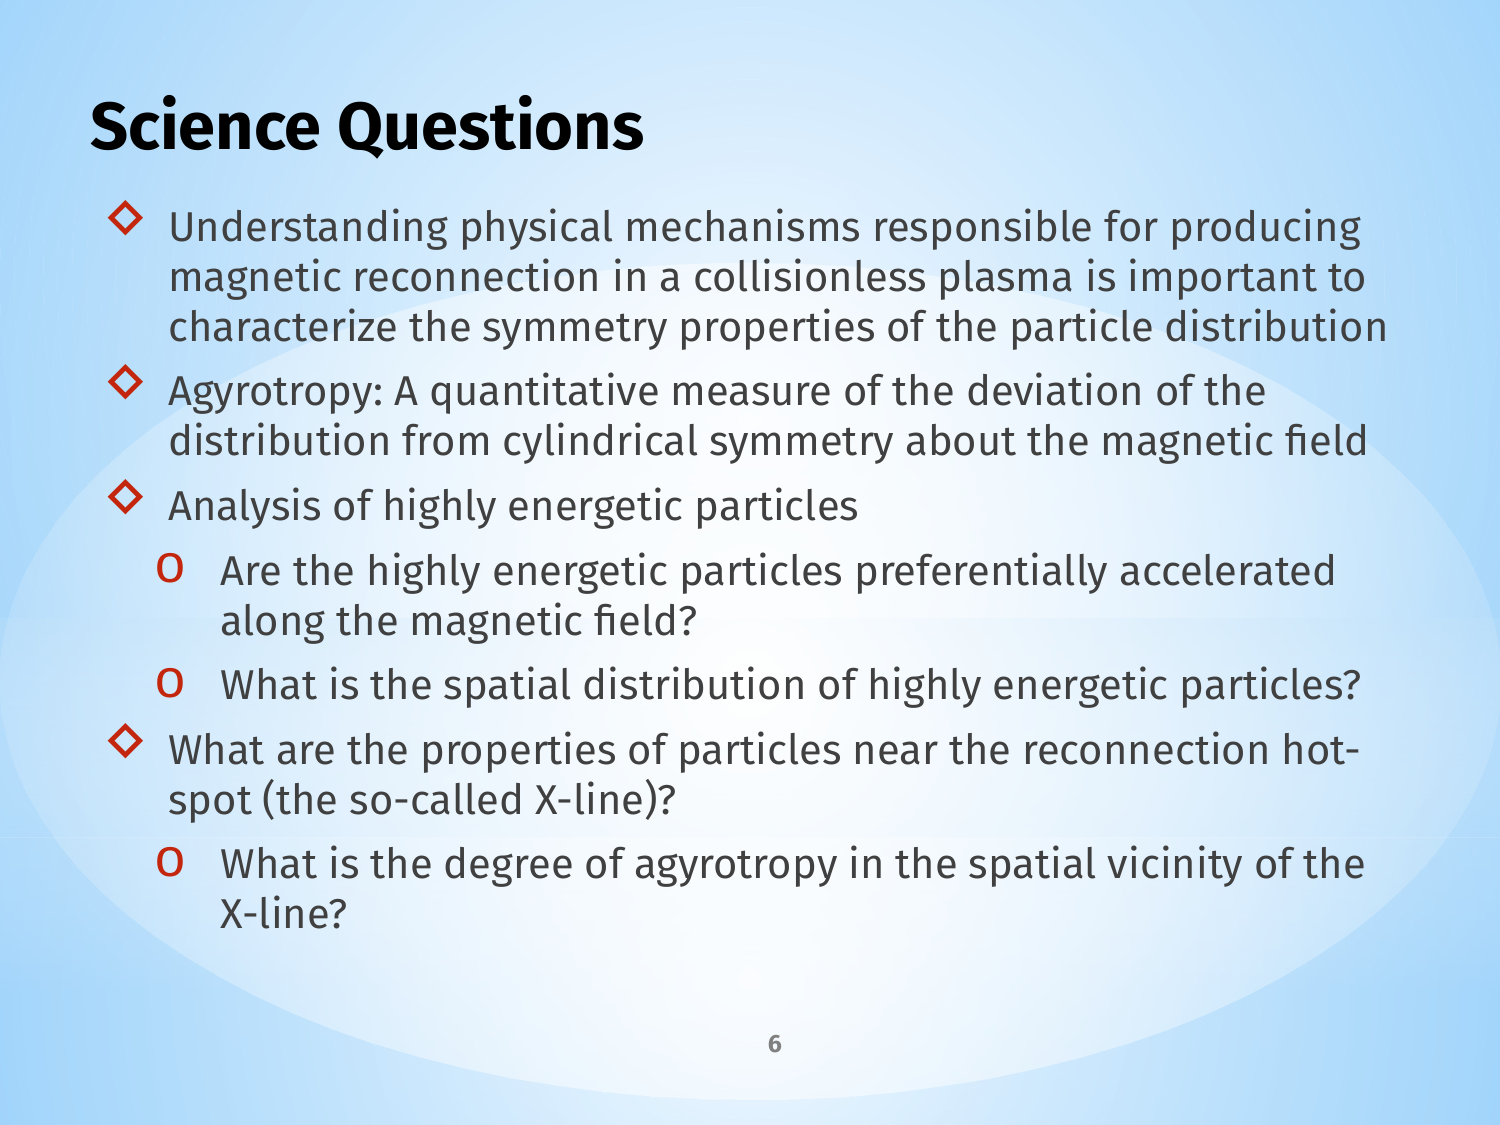

# Science Questions
Understanding physical mechanisms responsible for producing magnetic reconnection in a collisionless plasma is important to characterize the symmetry properties of the particle distribution
Agyrotropy: A quantitative measure of the deviation of the distribution from cylindrical symmetry about the magnetic field
Analysis of highly energetic particles
Are the highly energetic particles preferentially accelerated along the magnetic field?
What is the spatial distribution of highly energetic particles?
What are the properties of particles near the reconnection hot-spot (the so-called X-line)?
What is the degree of agyrotropy in the spatial vicinity of the X-line?
6